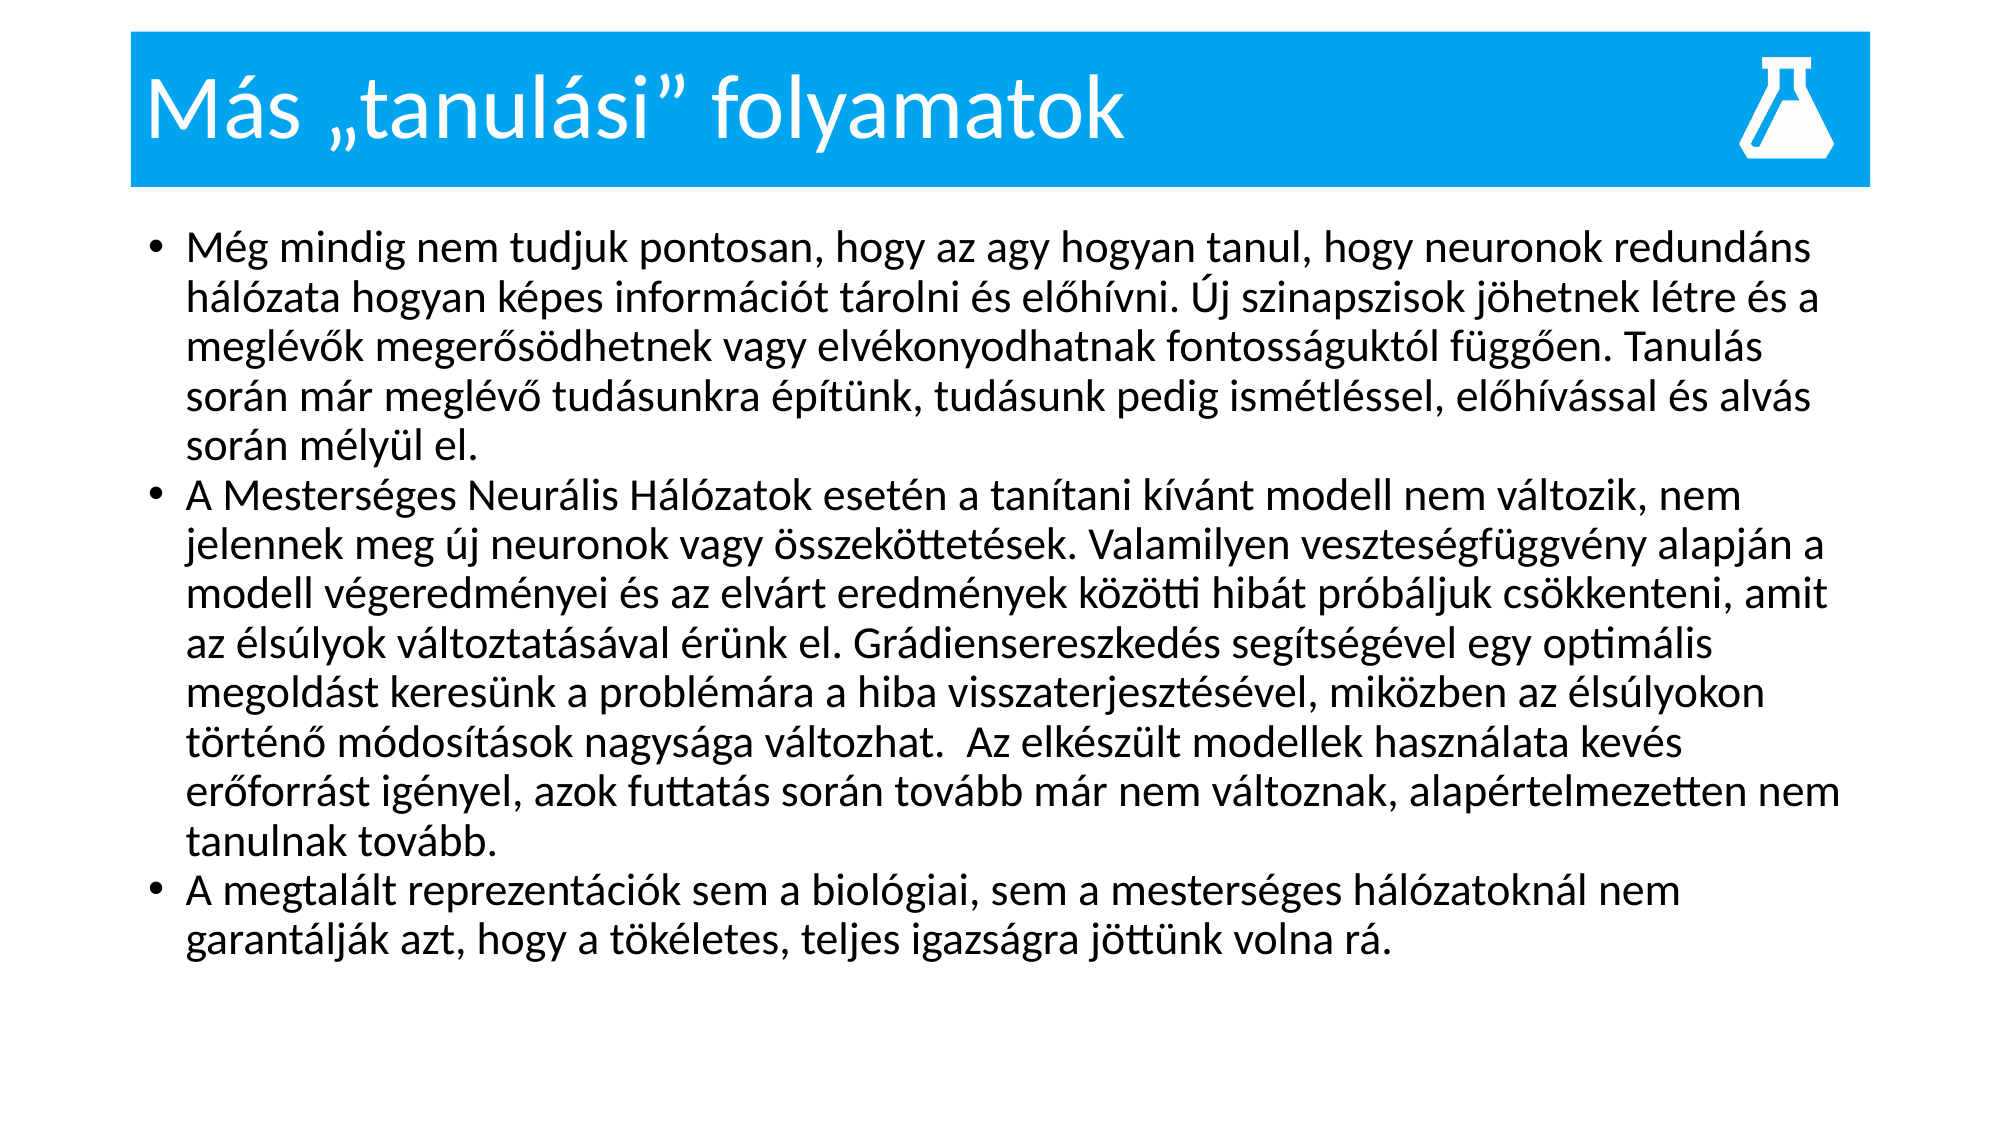

# Más „tanulási” folyamatok
Még mindig nem tudjuk pontosan, hogy az agy hogyan tanul, hogy neuronok redundáns hálózata hogyan képes információt tárolni és előhívni. Új szinapszisok jöhetnek létre és a meglévők megerősödhetnek vagy elvékonyodhatnak fontosságuktól függően. Tanulás során már meglévő tudásunkra építünk, tudásunk pedig ismétléssel, előhívással és alvás során mélyül el.
A Mesterséges Neurális Hálózatok esetén a tanítani kívánt modell nem változik, nem jelennek meg új neuronok vagy összeköttetések. Valamilyen veszteségfüggvény alapján a modell végeredményei és az elvárt eredmények közötti hibát próbáljuk csökkenteni, amit az élsúlyok változtatásával érünk el. Grádiensereszkedés segítségével egy optimális megoldást keresünk a problémára a hiba visszaterjesztésével, miközben az élsúlyokon történő módosítások nagysága változhat.  Az elkészült modellek használata kevés erőforrást igényel, azok futtatás során tovább már nem változnak, alapértelmezetten nem tanulnak tovább.
A megtalált reprezentációk sem a biológiai, sem a mesterséges hálózatoknál nem garantálják azt, hogy a tökéletes, teljes igazságra jöttünk volna rá.